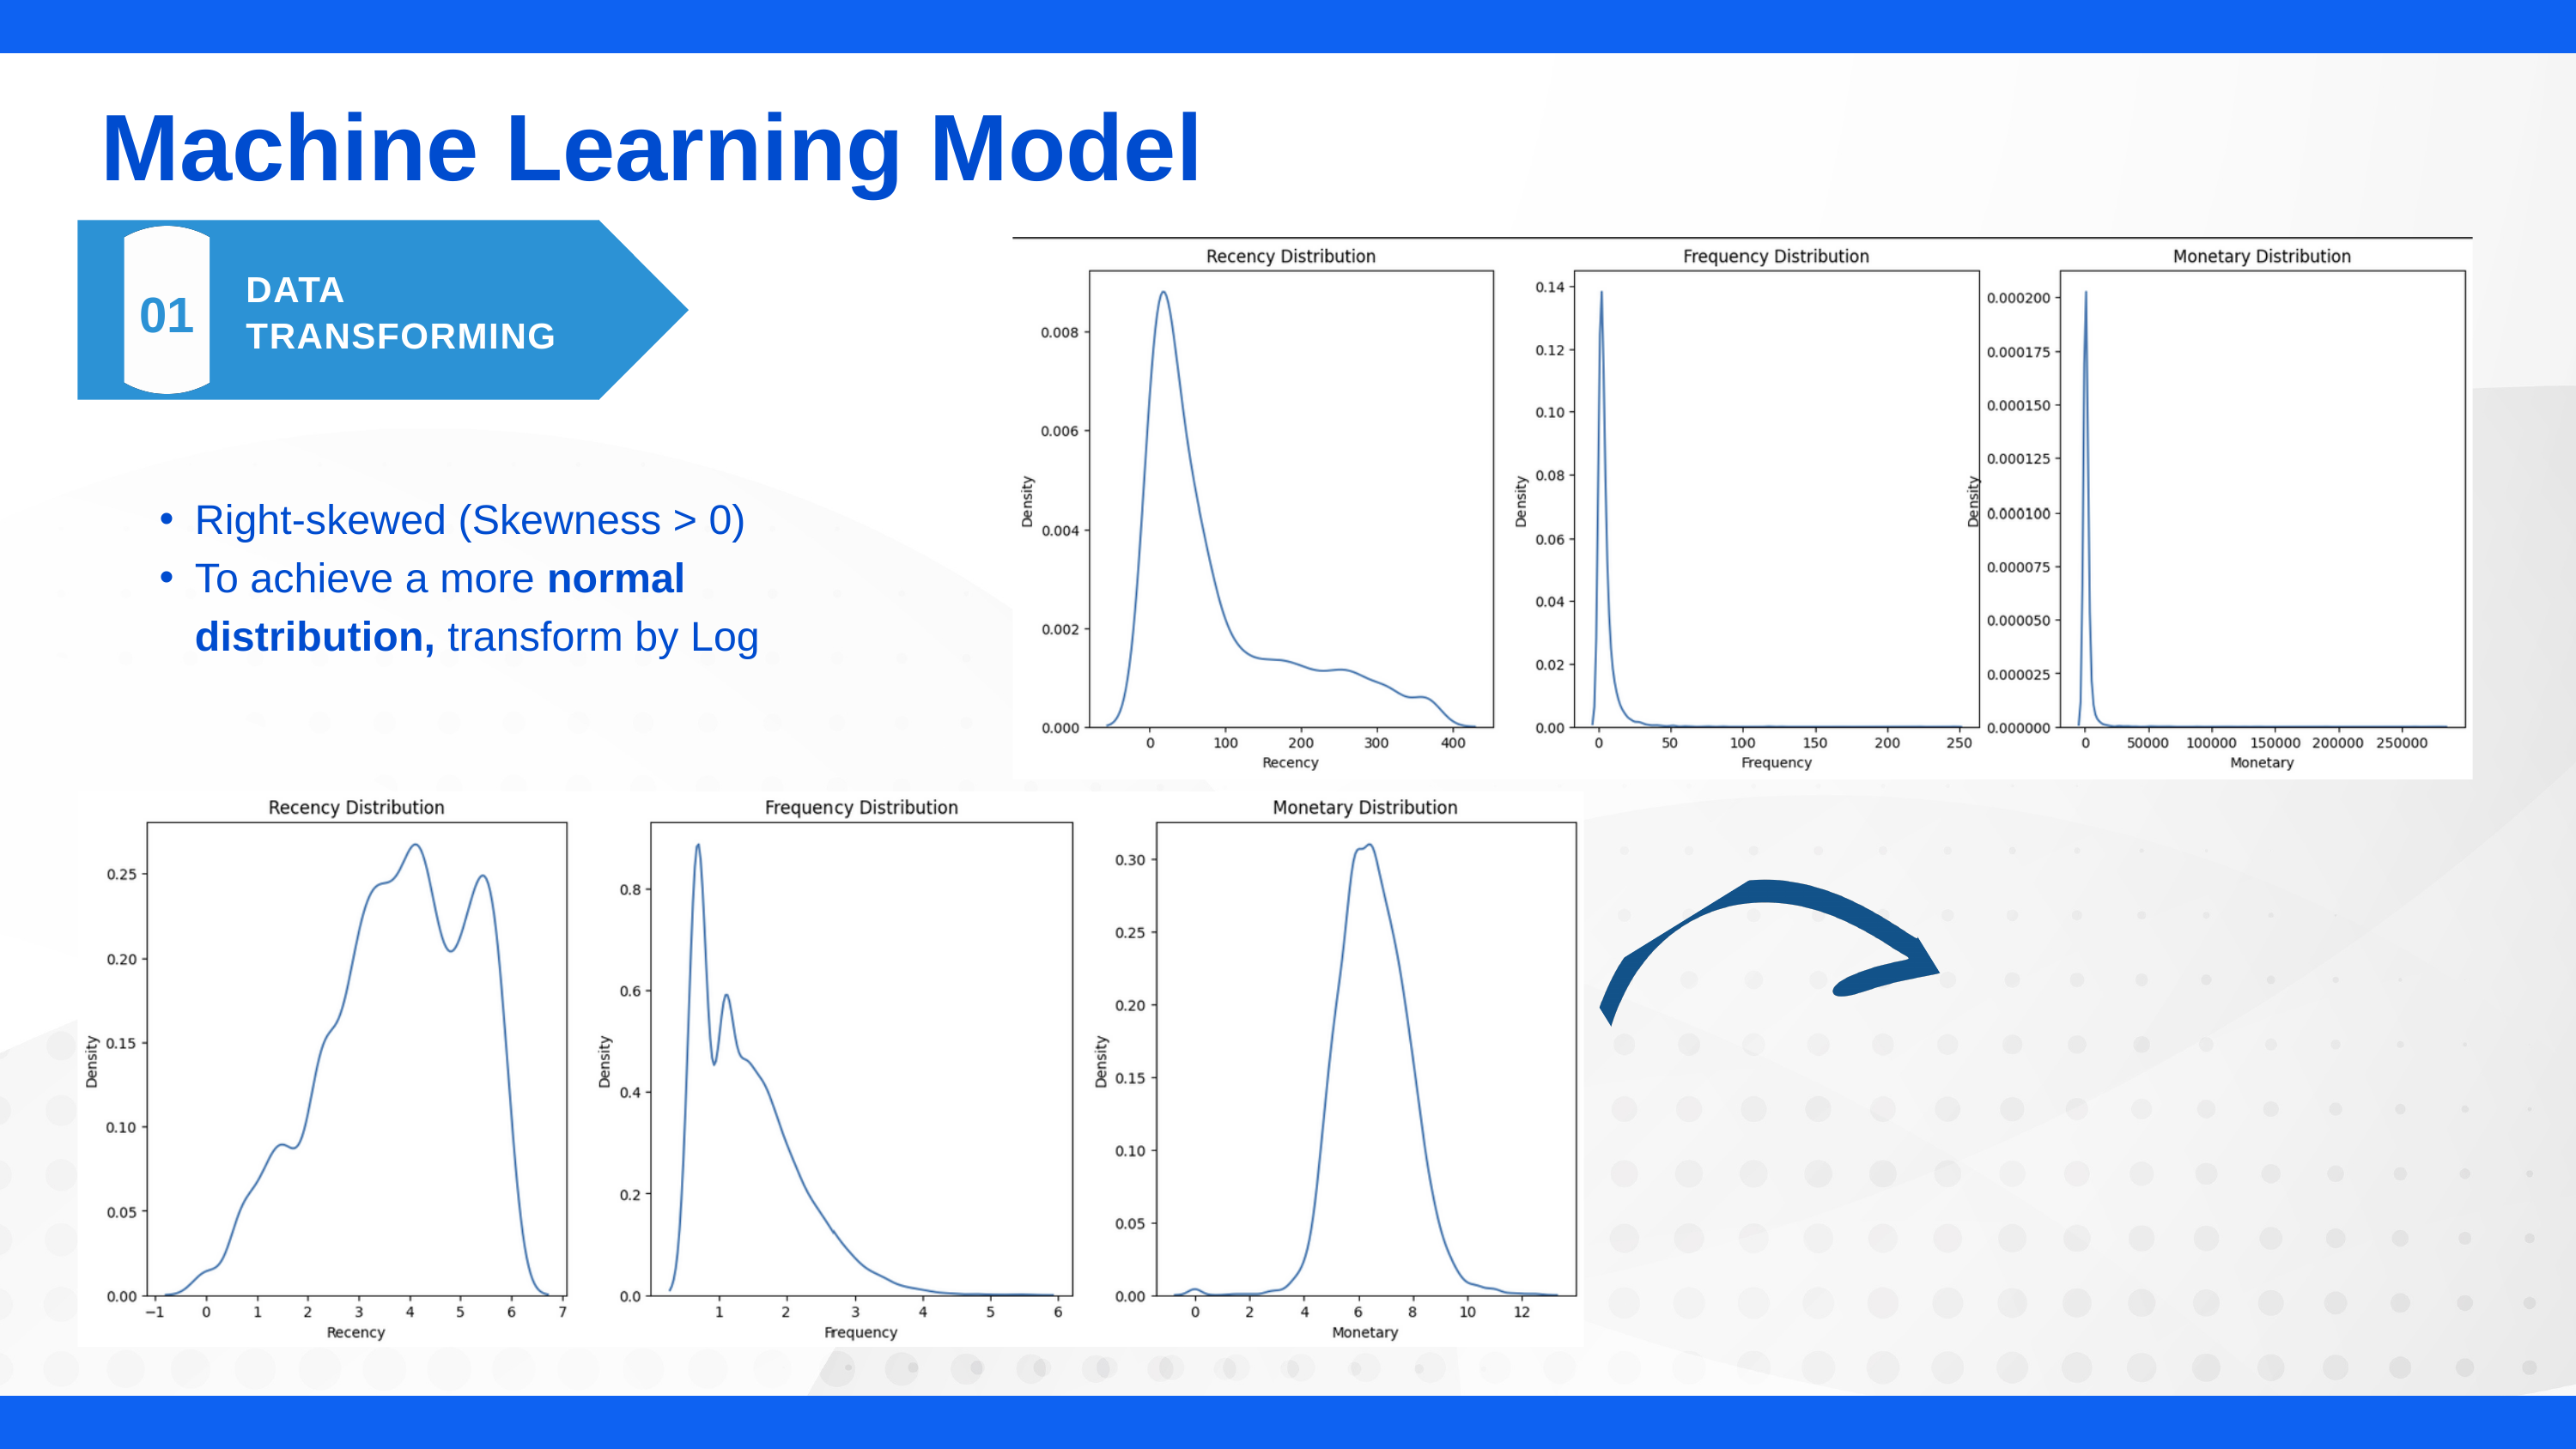

Machine Learning Model

01

DATA TRANSFORMING
Right-skewed (Skewness > 0)
To achieve a more normal distribution, transform by Log